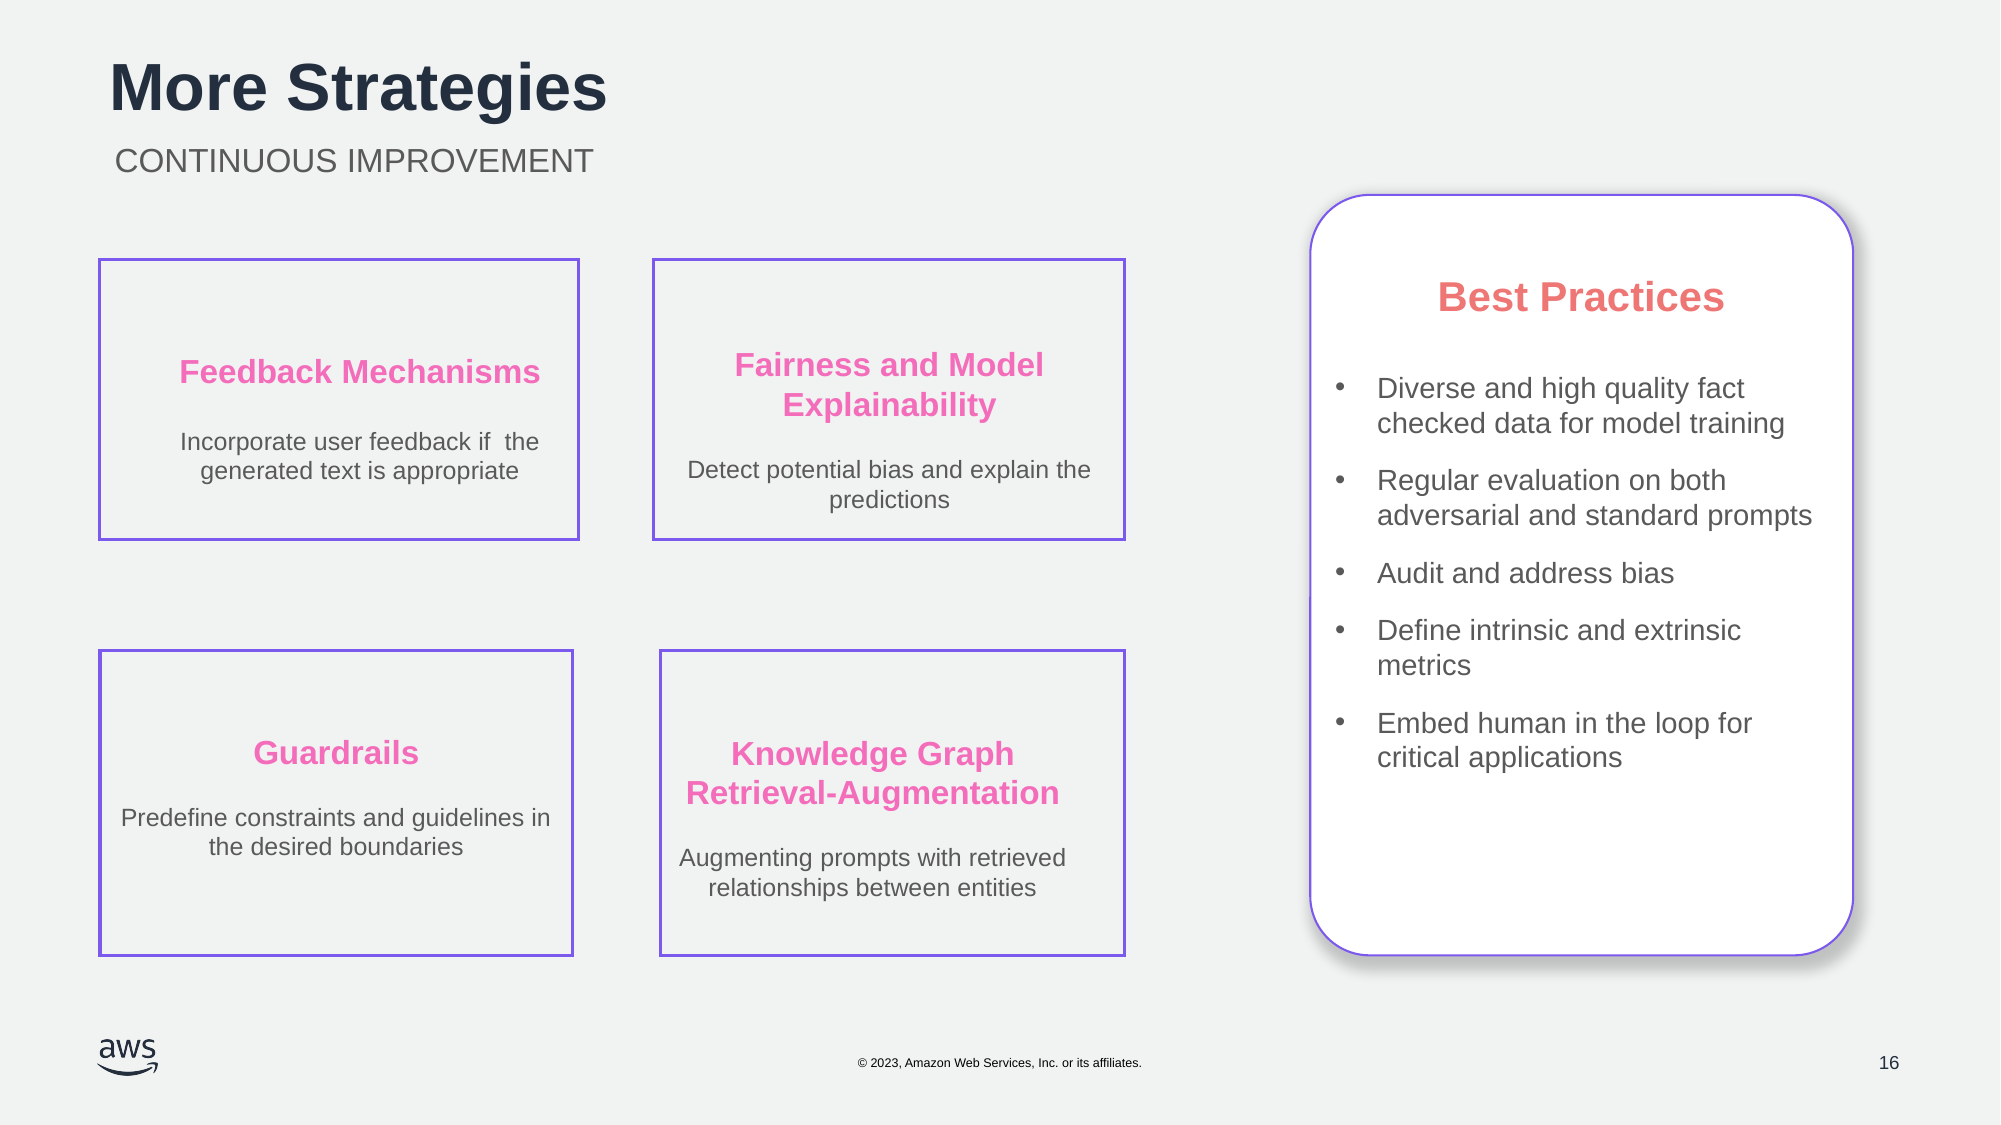

# More Strategies
CONTINUOUS IMPROVEMENT

Diverse and high quality fact checked data for model training
Regular evaluation on both adversarial and standard prompts
Audit and address bias
Define intrinsic and extrinsic metrics
Embed human in the loop for critical applications

Feedback Mechanisms
Incorporate user feedback if  the generated text is appropriate

Fairness and Model Explainability
Detect potential bias and explain the predictions

Best Practices

Knowledge Graph Retrieval-Augmentation
Augmenting prompts with retrieved relationships between entities

Guardrails
Predefine constraints and guidelines in the desired boundaries
16